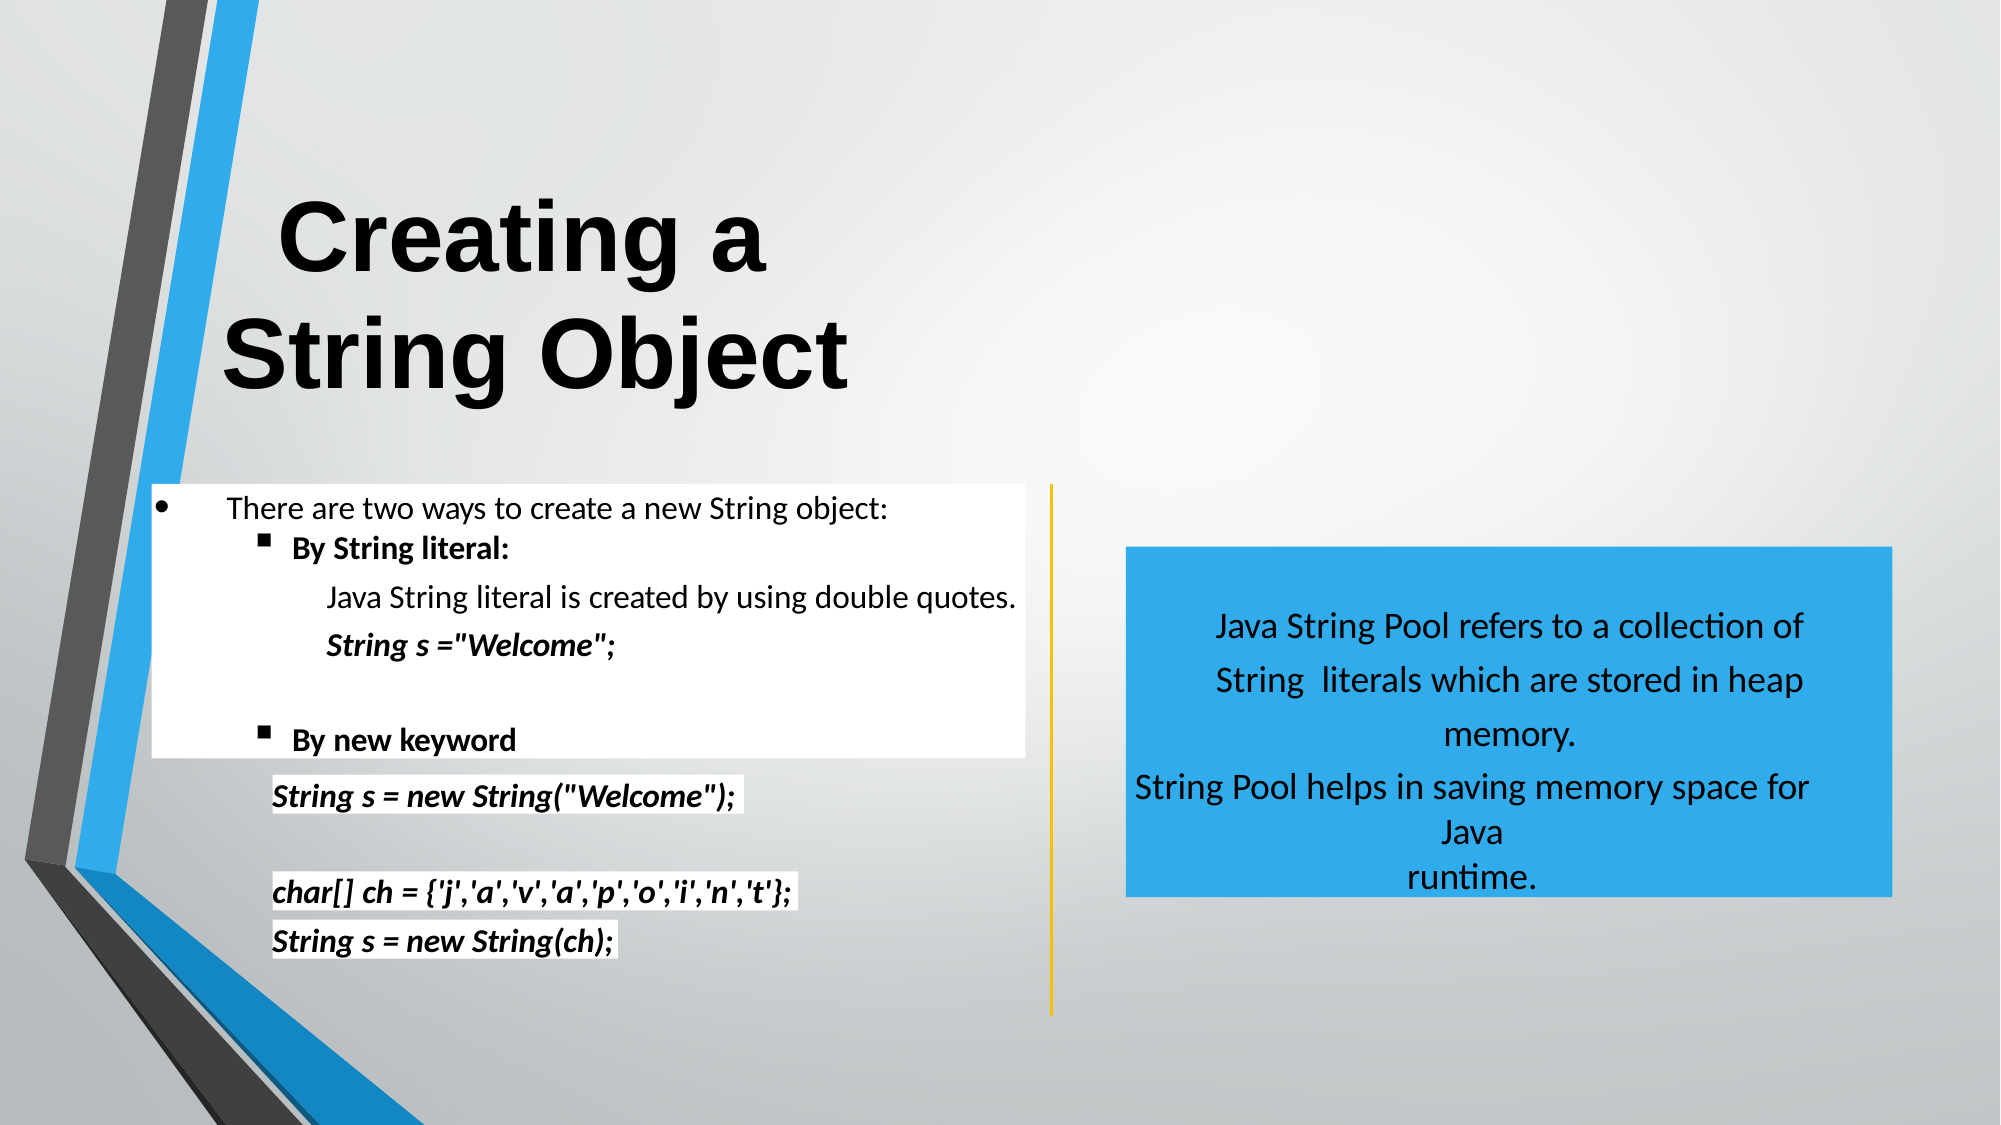

# Creating a  String Object
There are two ways to create a new String object:
By String literal:
Java String literal is created by using double quotes.
String s ="Welcome";

By new keyword

Java String Pool refers to a collection of String  literals which are stored in heap memory.
String Pool helps in saving memory space for Java
runtime.

String s = new String("Welcome");
char[] ch = {'j','a','v','a','p','o','i','n','t'};
String s = new String(ch);